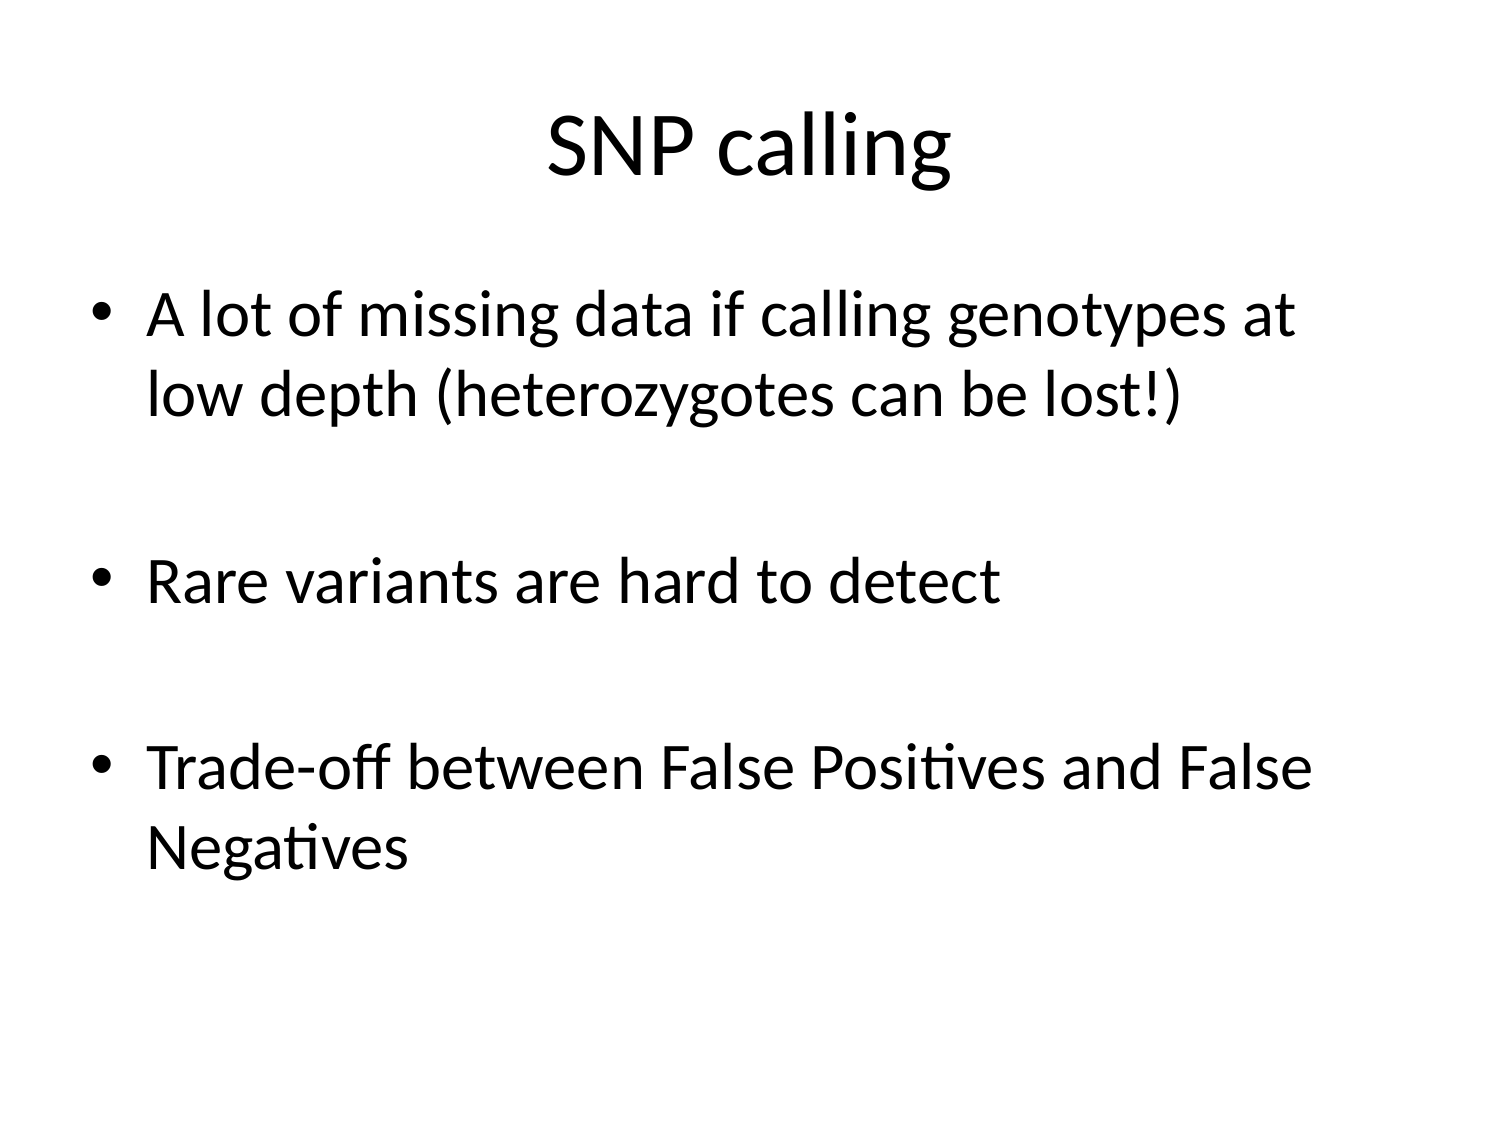

# SNP calling
A lot of missing data if calling genotypes at low depth (heterozygotes can be lost!)

Rare variants are hard to detect

Trade-off between False Positives and False Negatives